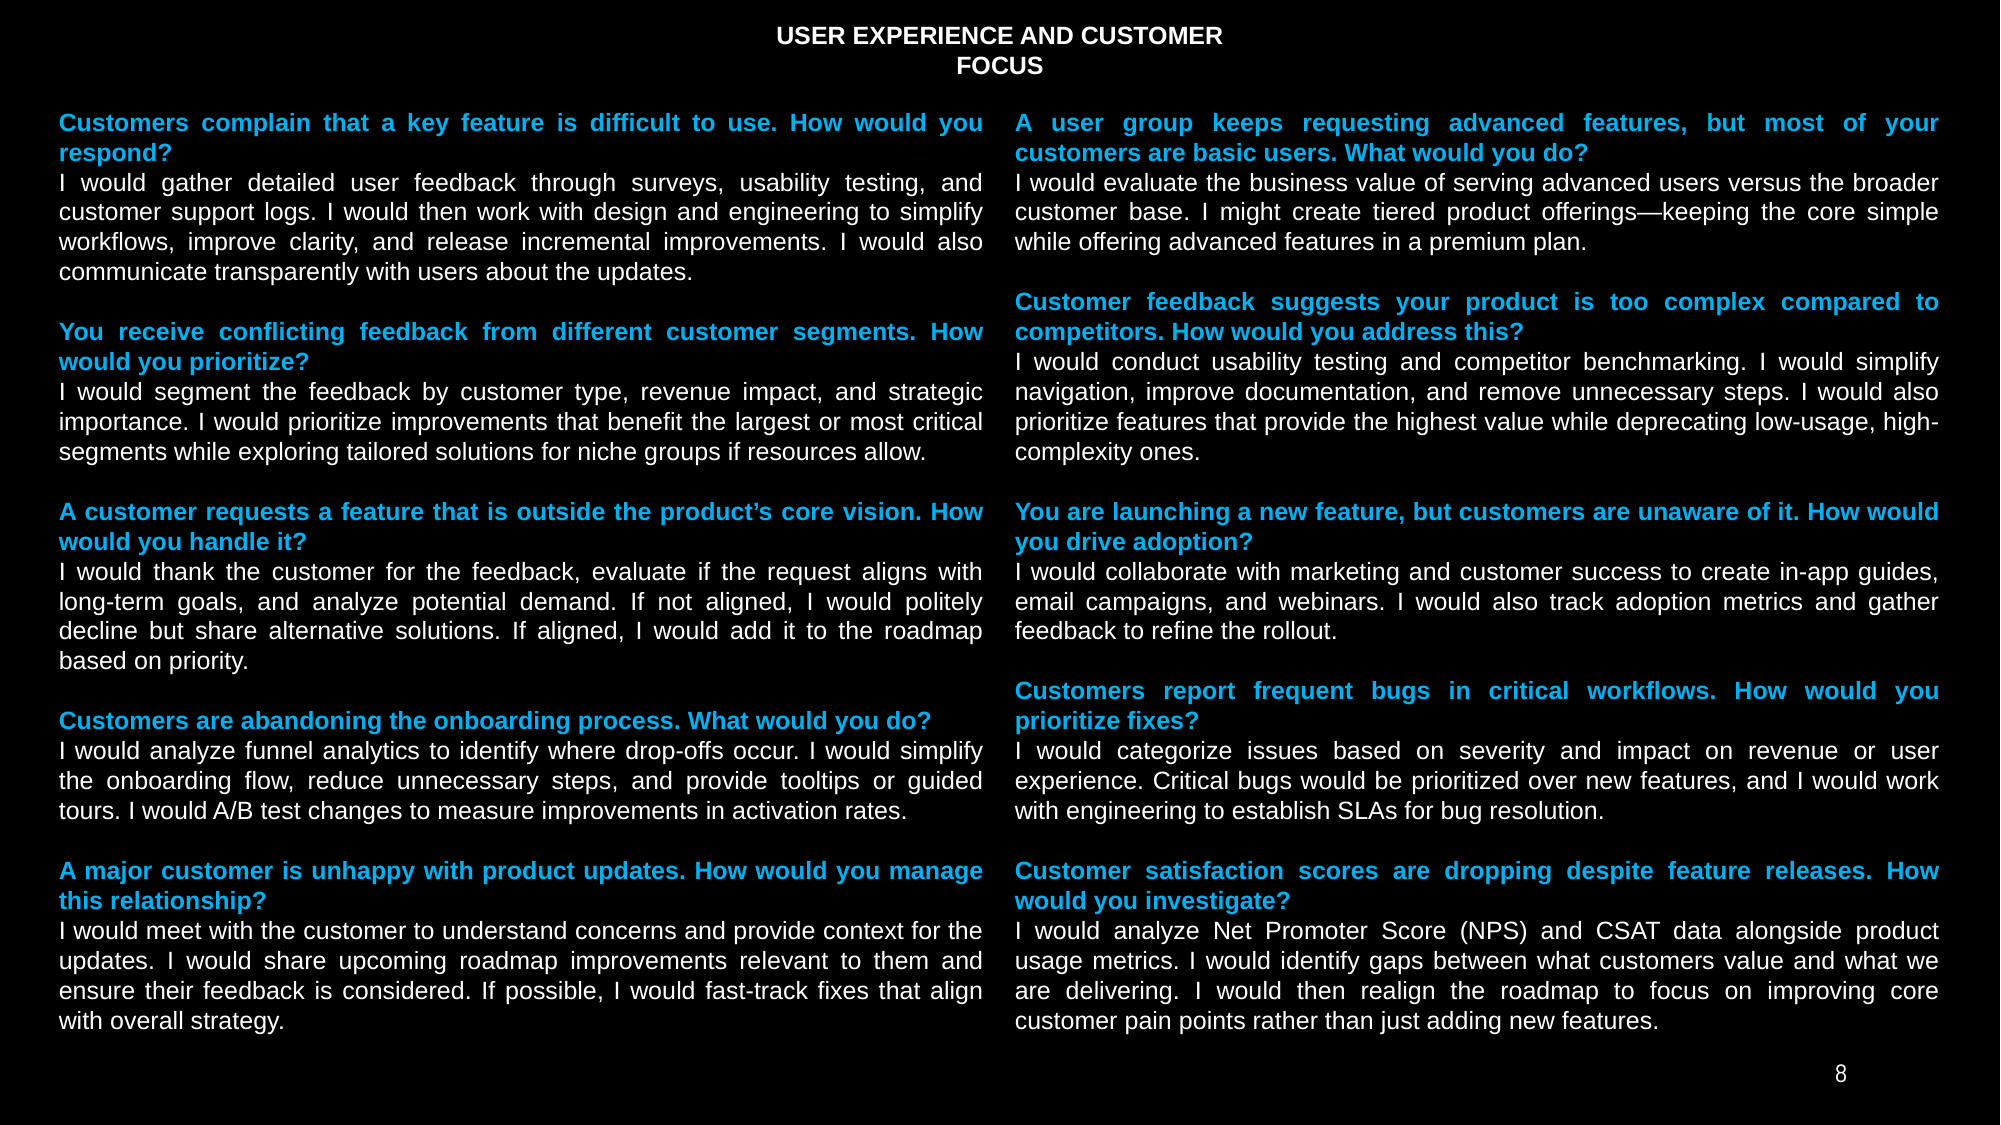

USER EXPERIENCE AND CUSTOMER FOCUS
A user group keeps requesting advanced features, but most of your customers are basic users. What would you do?
I would evaluate the business value of serving advanced users versus the broader customer base. I might create tiered product offerings—keeping the core simple while offering advanced features in a premium plan.

Customer feedback suggests your product is too complex compared to competitors. How would you address this?
I would conduct usability testing and competitor benchmarking. I would simplify navigation, improve documentation, and remove unnecessary steps. I would also prioritize features that provide the highest value while deprecating low-usage, high-complexity ones.

You are launching a new feature, but customers are unaware of it. How would you drive adoption?
I would collaborate with marketing and customer success to create in-app guides, email campaigns, and webinars. I would also track adoption metrics and gather feedback to refine the rollout.

Customers report frequent bugs in critical workflows. How would you prioritize fixes?
I would categorize issues based on severity and impact on revenue or user experience. Critical bugs would be prioritized over new features, and I would work with engineering to establish SLAs for bug resolution.

Customer satisfaction scores are dropping despite feature releases. How would you investigate?
I would analyze Net Promoter Score (NPS) and CSAT data alongside product usage metrics. I would identify gaps between what customers value and what we are delivering. I would then realign the roadmap to focus on improving core customer pain points rather than just adding new features.
Customers complain that a key feature is difficult to use. How would you respond?
I would gather detailed user feedback through surveys, usability testing, and customer support logs. I would then work with design and engineering to simplify workflows, improve clarity, and release incremental improvements. I would also communicate transparently with users about the updates.

You receive conflicting feedback from different customer segments. How would you prioritize?
I would segment the feedback by customer type, revenue impact, and strategic importance. I would prioritize improvements that benefit the largest or most critical segments while exploring tailored solutions for niche groups if resources allow.

A customer requests a feature that is outside the product’s core vision. How would you handle it?
I would thank the customer for the feedback, evaluate if the request aligns with long-term goals, and analyze potential demand. If not aligned, I would politely decline but share alternative solutions. If aligned, I would add it to the roadmap based on priority.

Customers are abandoning the onboarding process. What would you do?
I would analyze funnel analytics to identify where drop-offs occur. I would simplify the onboarding flow, reduce unnecessary steps, and provide tooltips or guided tours. I would A/B test changes to measure improvements in activation rates.

A major customer is unhappy with product updates. How would you manage this relationship?
I would meet with the customer to understand concerns and provide context for the updates. I would share upcoming roadmap improvements relevant to them and ensure their feedback is considered. If possible, I would fast-track fixes that align with overall strategy.
8